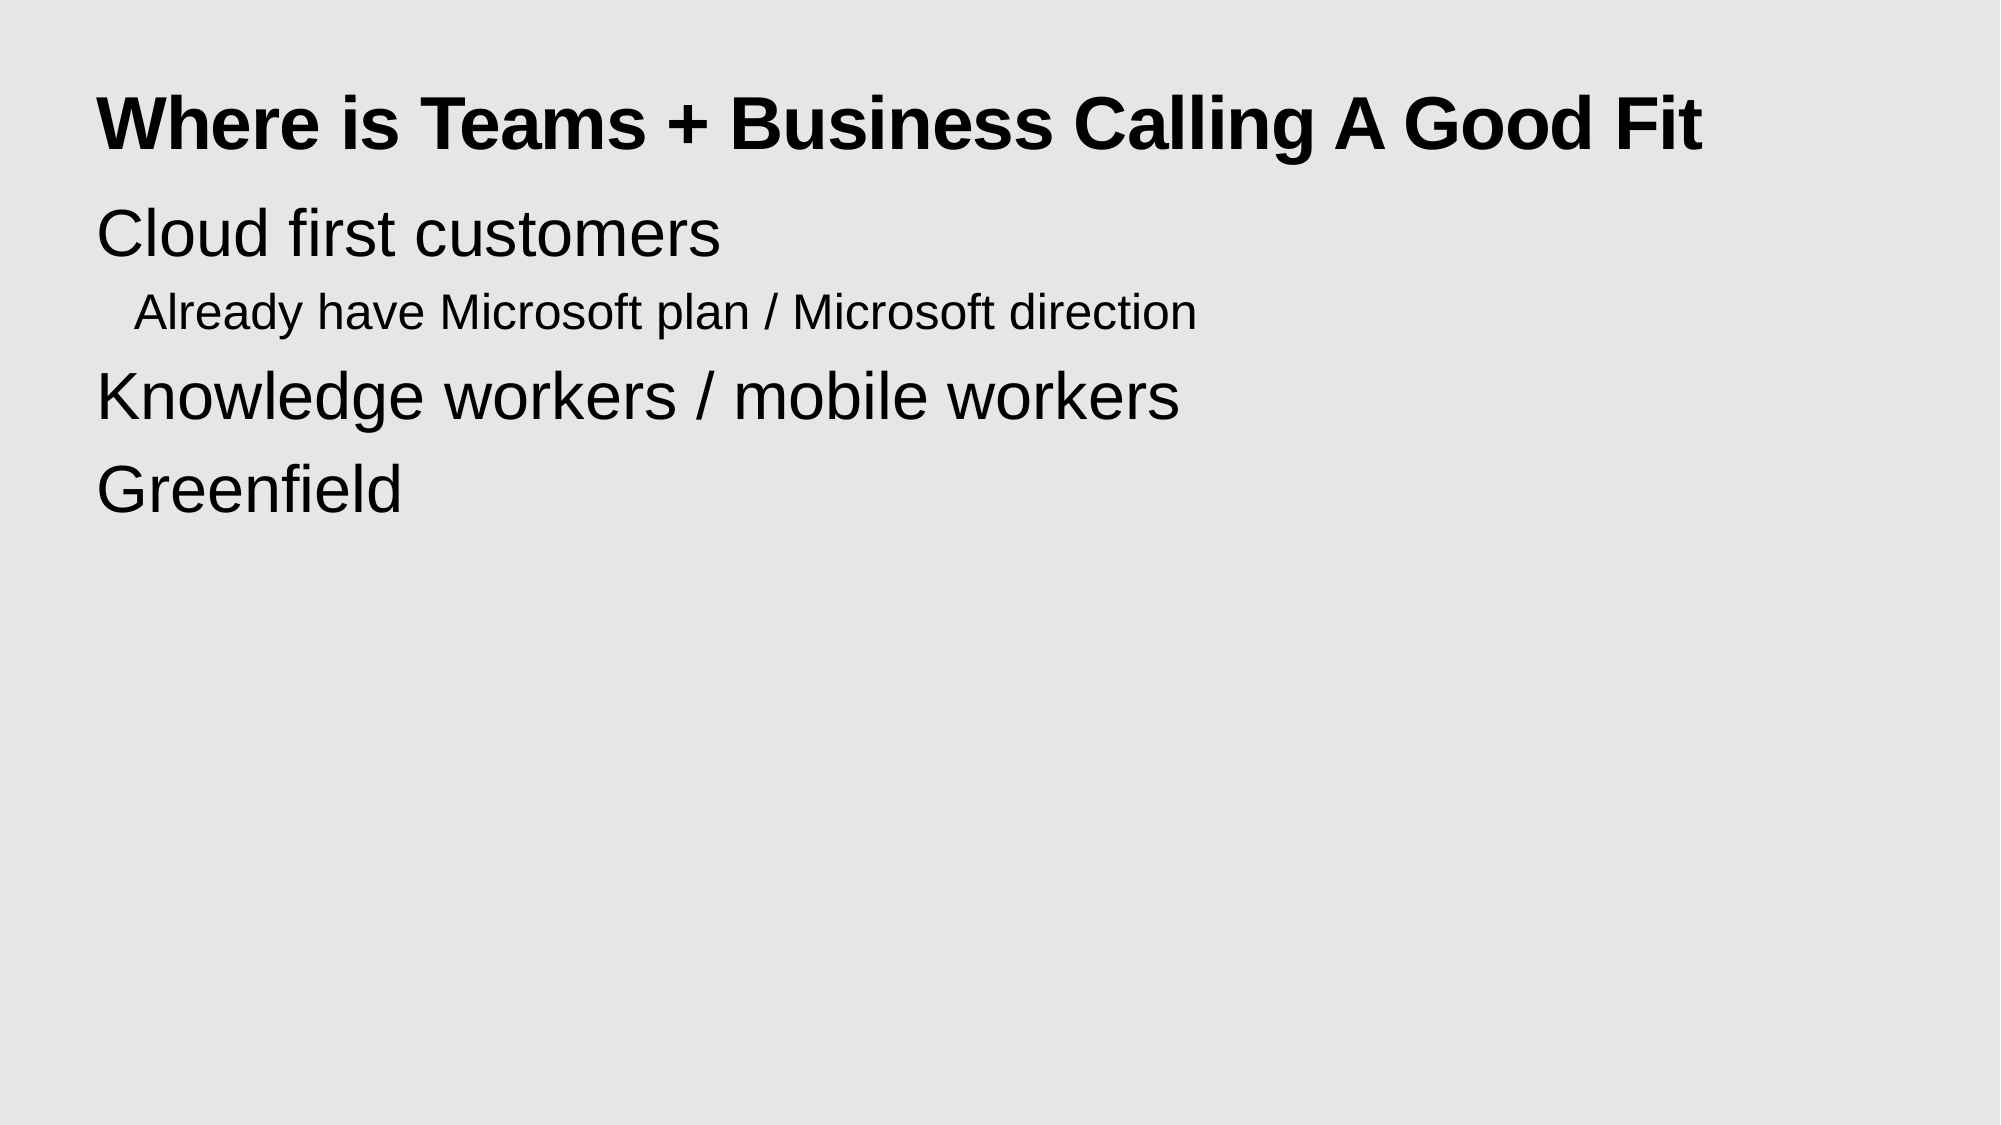

# Where is Teams + Business Calling A Good Fit
Cloud first customers
Already have Microsoft plan / Microsoft direction
Knowledge workers / mobile workers
Greenfield